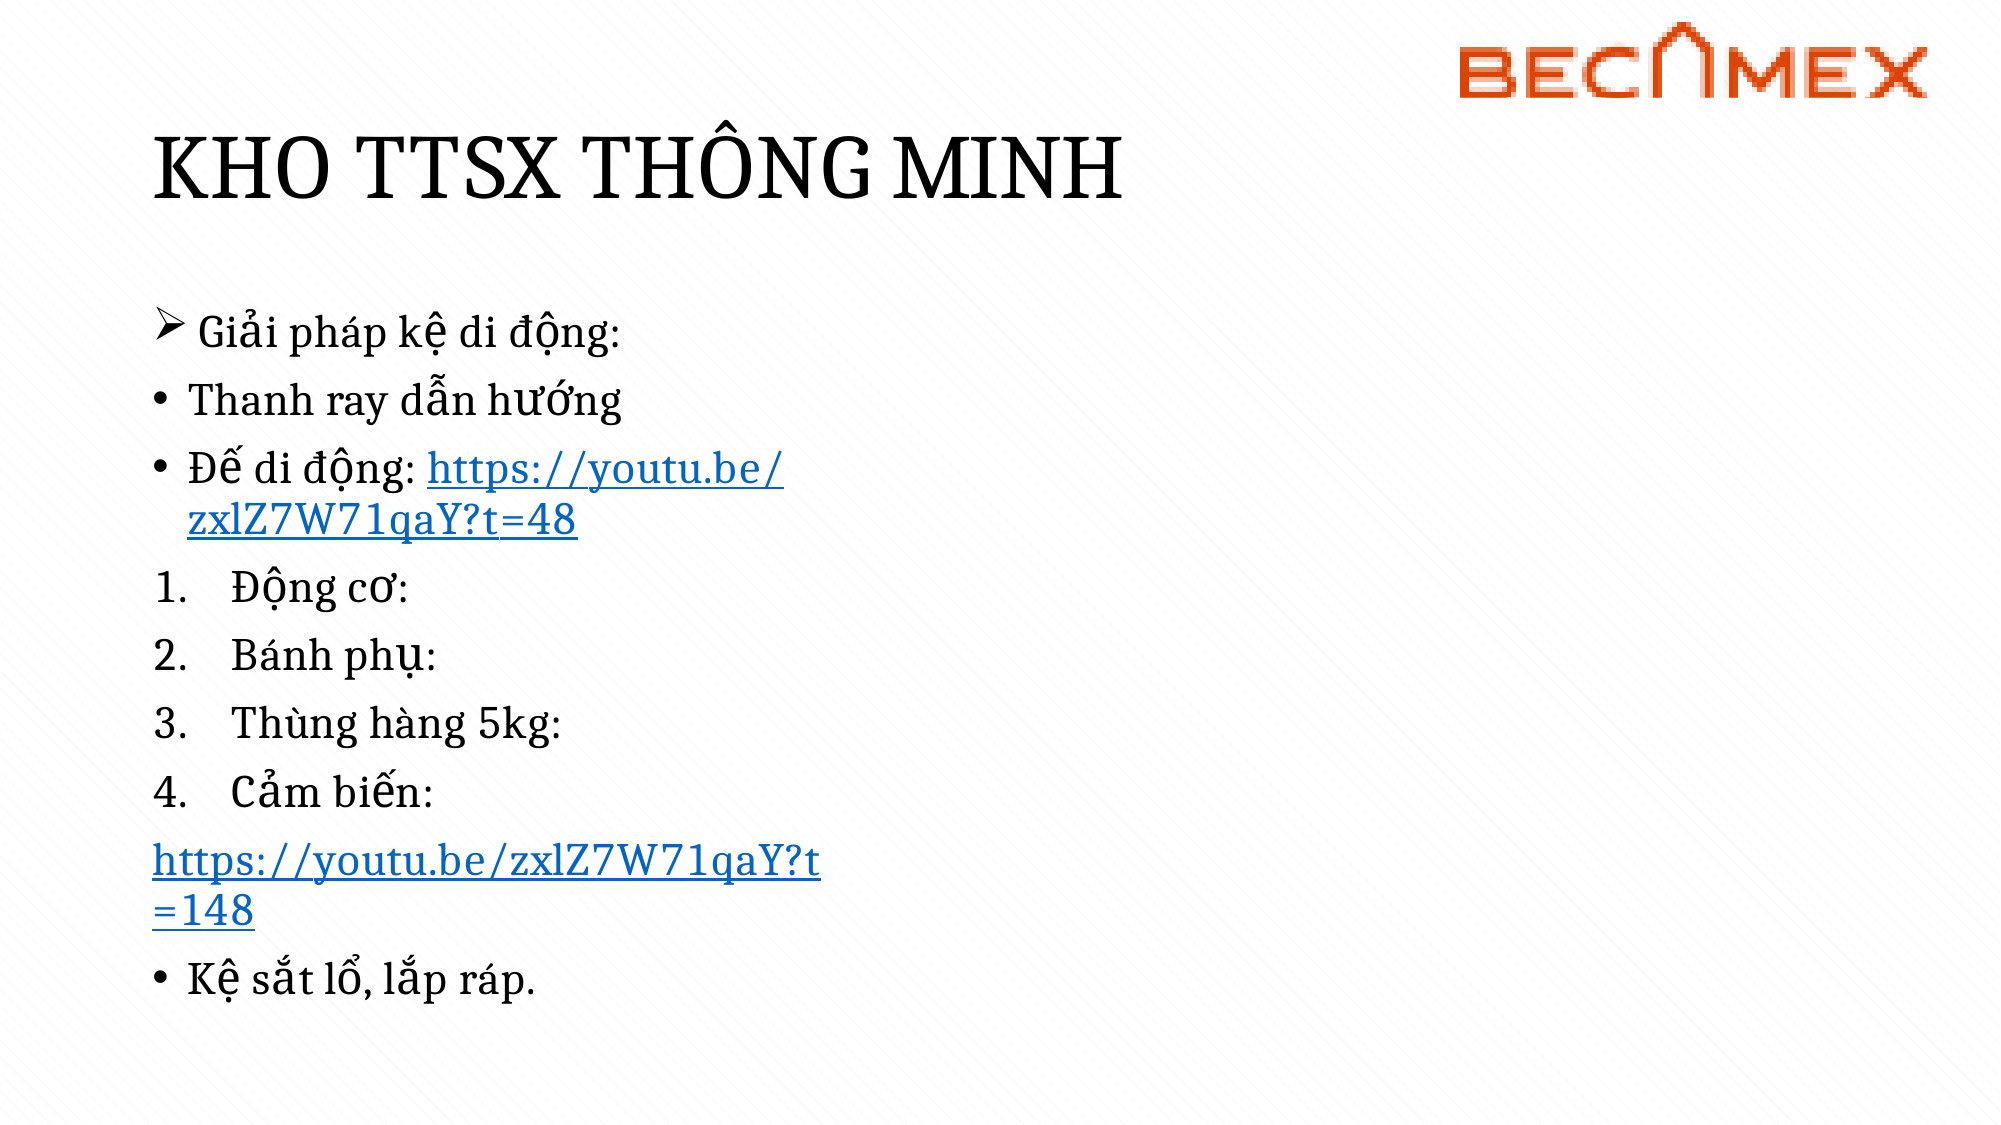

# KHO TTSX THÔNG MINH
 Giải pháp kệ di động:
Thanh ray dẫn hướng
Đế di động: https://youtu.be/zxlZ7W71qaY?t=48
Động cơ:
Bánh phụ:
Thùng hàng 5kg:
Cảm biến:
https://youtu.be/zxlZ7W71qaY?t=148
Kệ sắt lổ, lắp ráp.